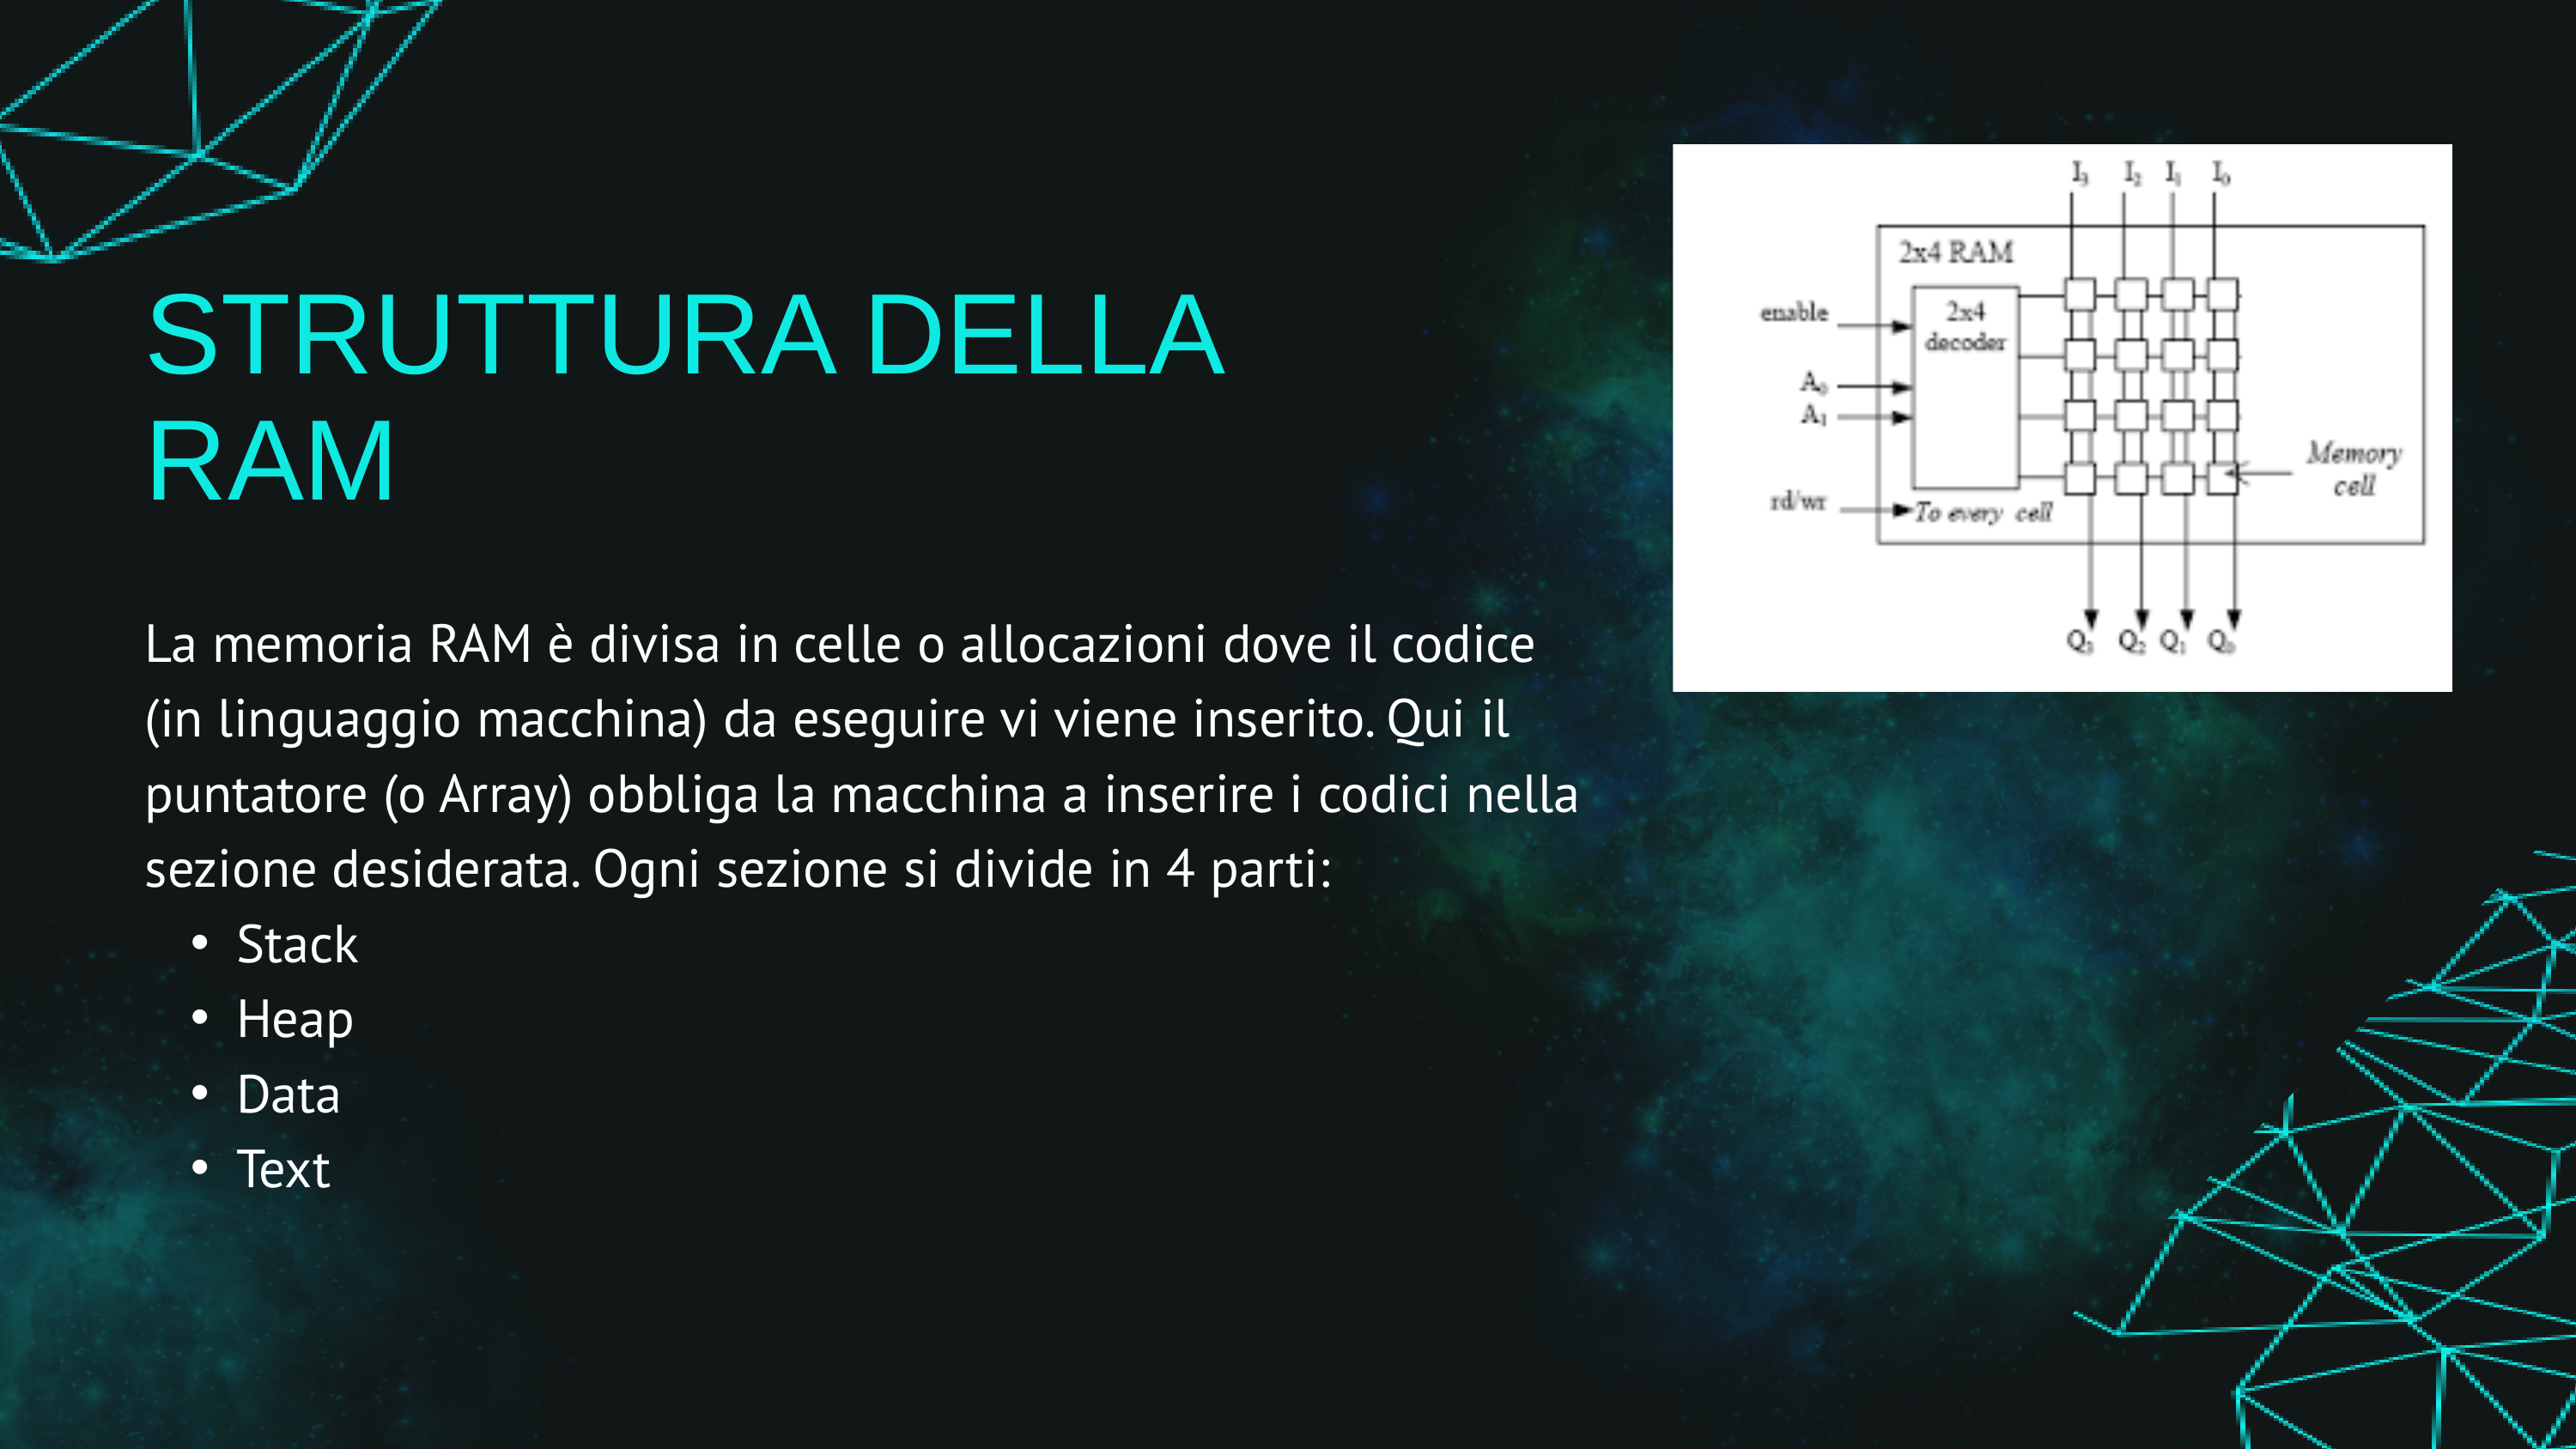

STRUTTURA DELLA RAM
La memoria RAM è divisa in celle o allocazioni dove il codice (in linguaggio macchina) da eseguire vi viene inserito. Qui il puntatore (o Array) obbliga la macchina a inserire i codici nella sezione desiderata. Ogni sezione si divide in 4 parti:
Stack
Heap
Data
Text